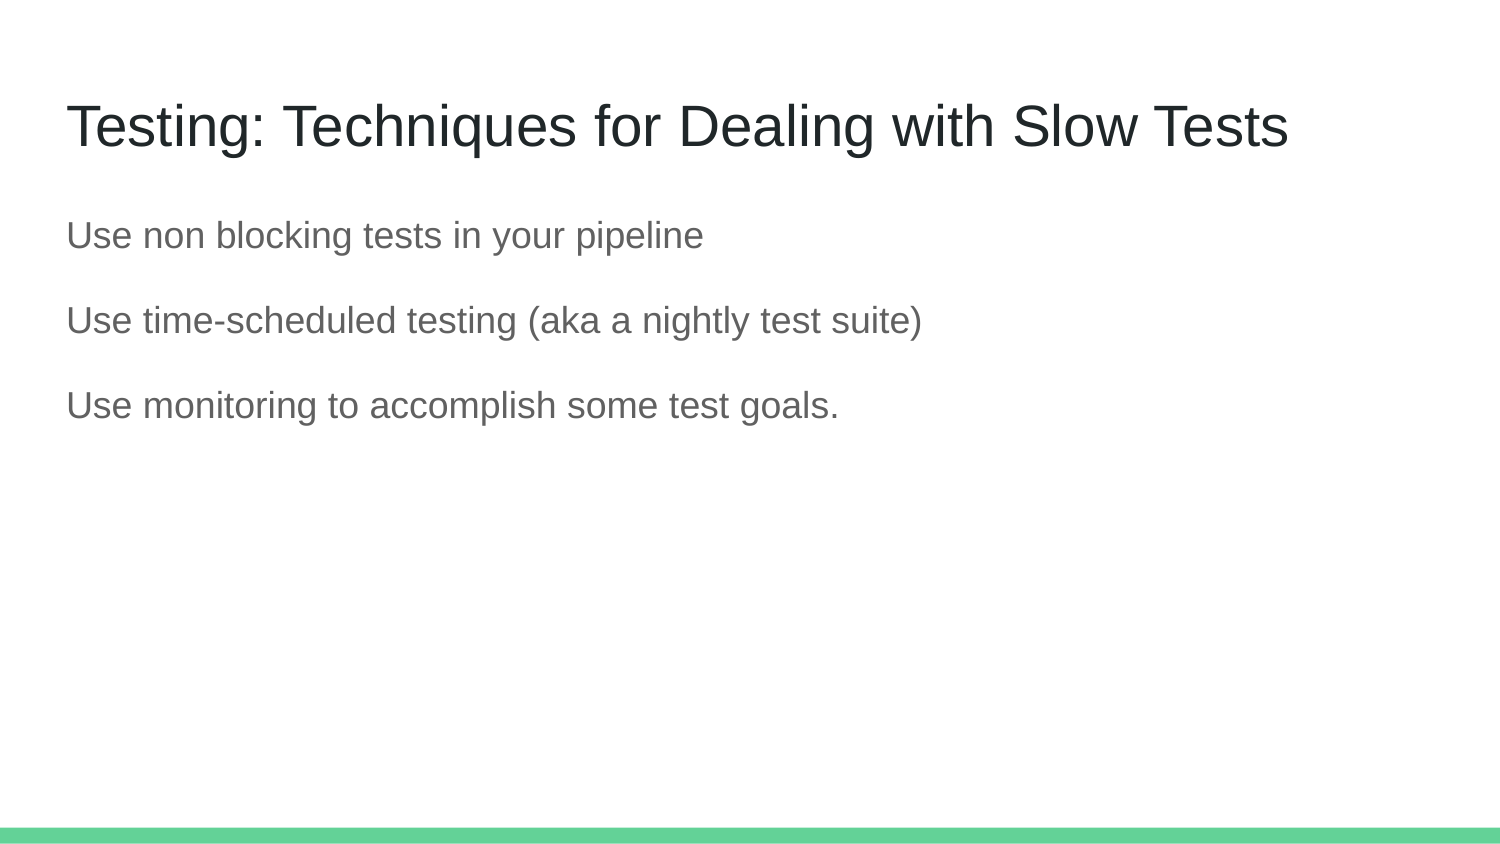

# Testing: Techniques for Dealing with Slow Tests
Use non blocking tests in your pipeline
Use time-scheduled testing (aka a nightly test suite)
Use monitoring to accomplish some test goals.